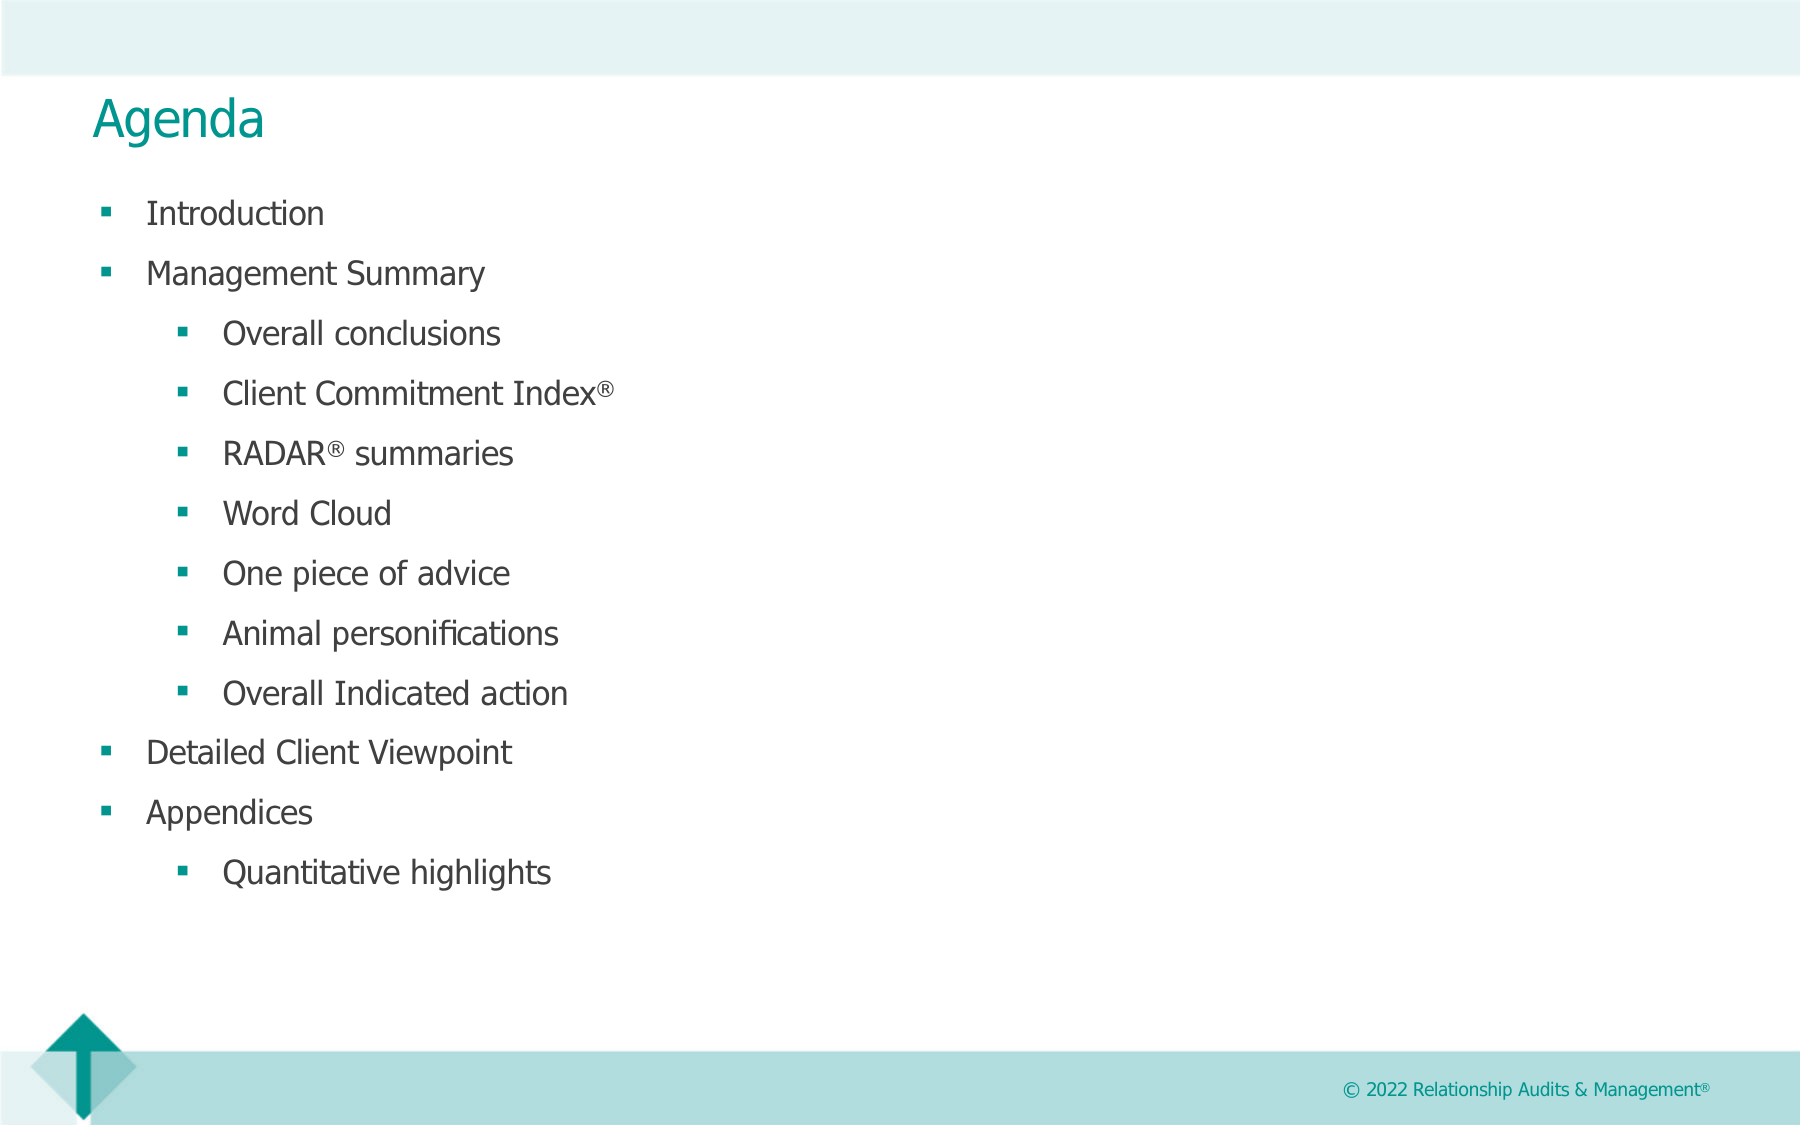

Agenda
Introduction
Management Summary
Overall conclusions
Client Commitment Index®
RADAR® summaries
Word Cloud
One piece of advice
Animal personifications
Overall Indicated action
Detailed Client Viewpoint
Appendices
Quantitative highlights
© 2022 Relationship Audits & Management®